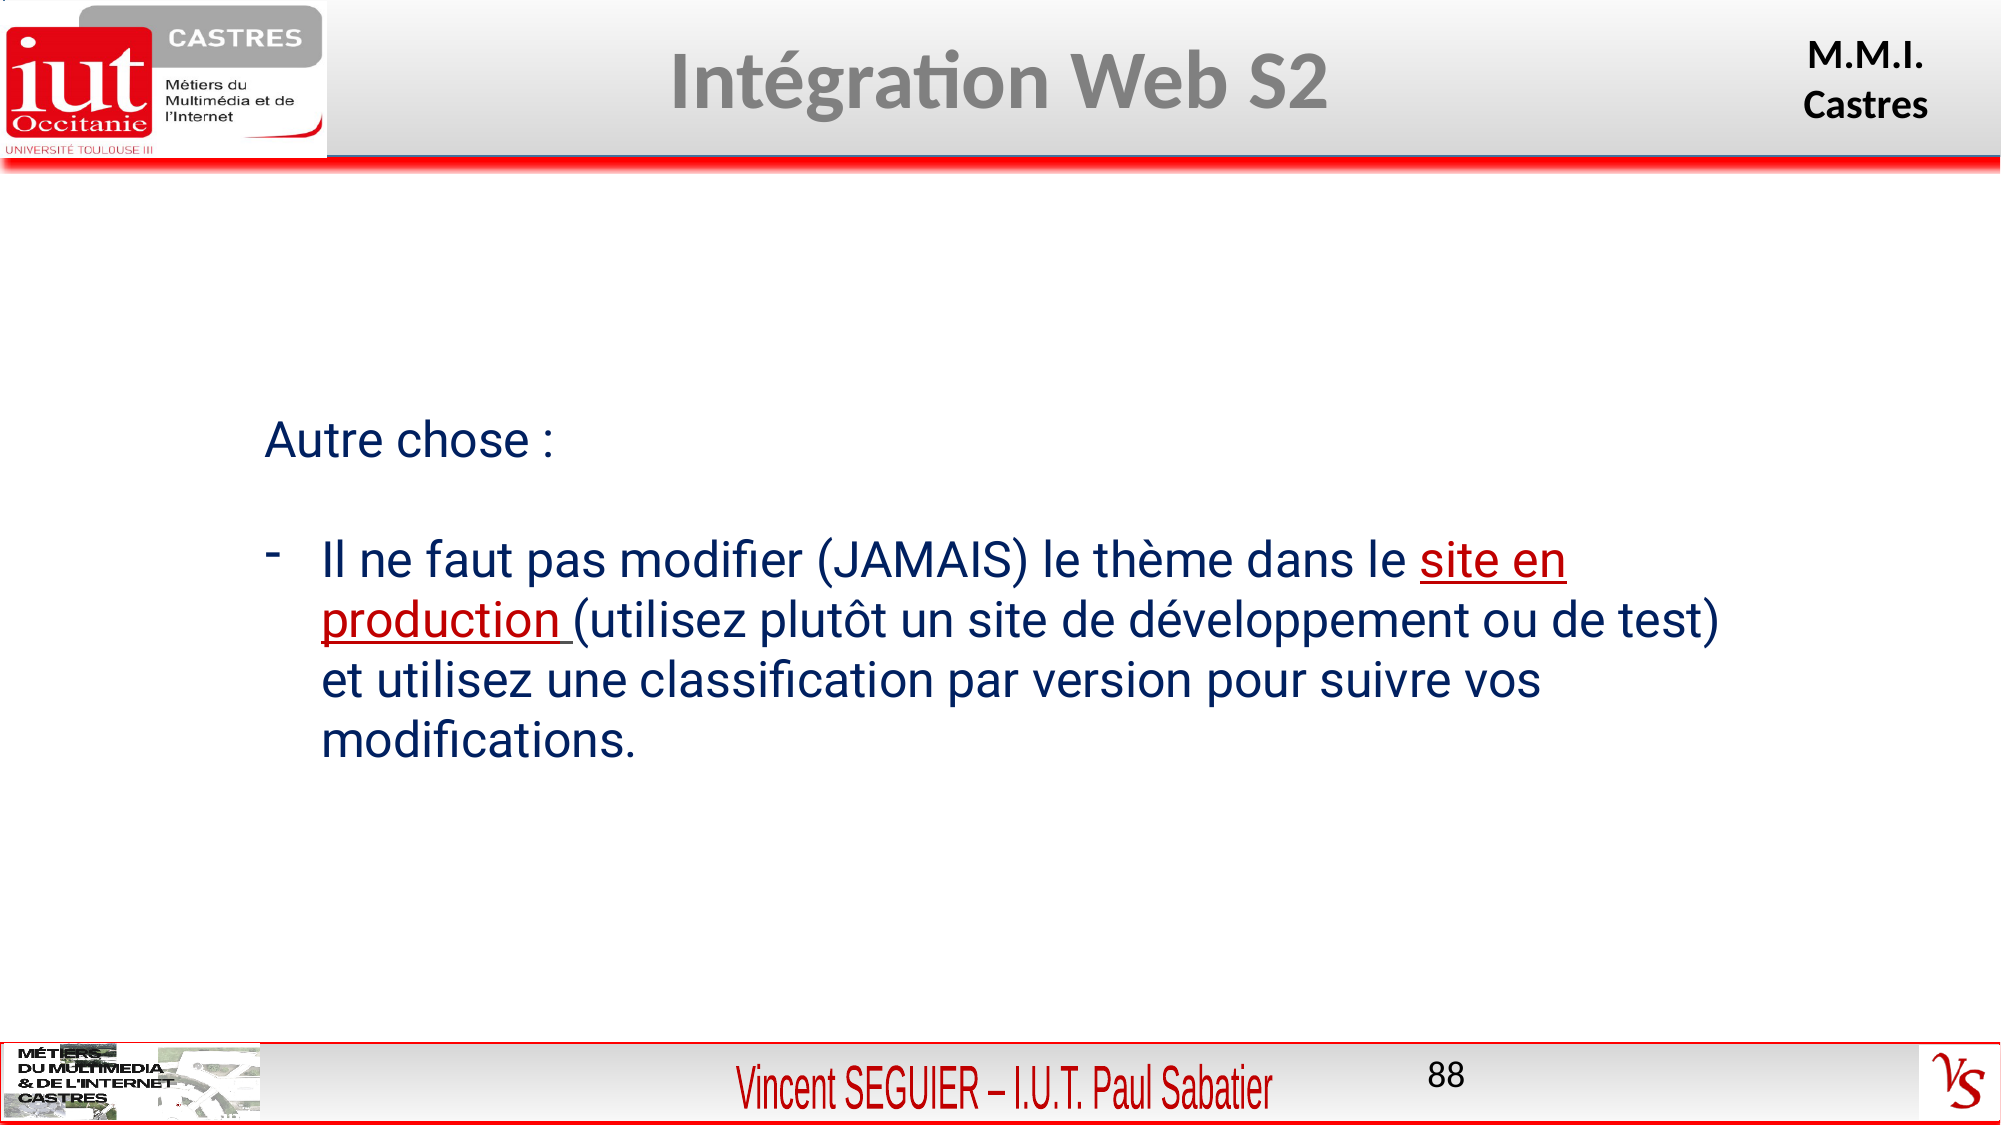

Autre chose :

Il ne faut pas modifier (JAMAIS) le thème dans le site en production (utilisez plutôt un site de développement ou de test) et utilisez une classification par version pour suivre vos modifications.

88